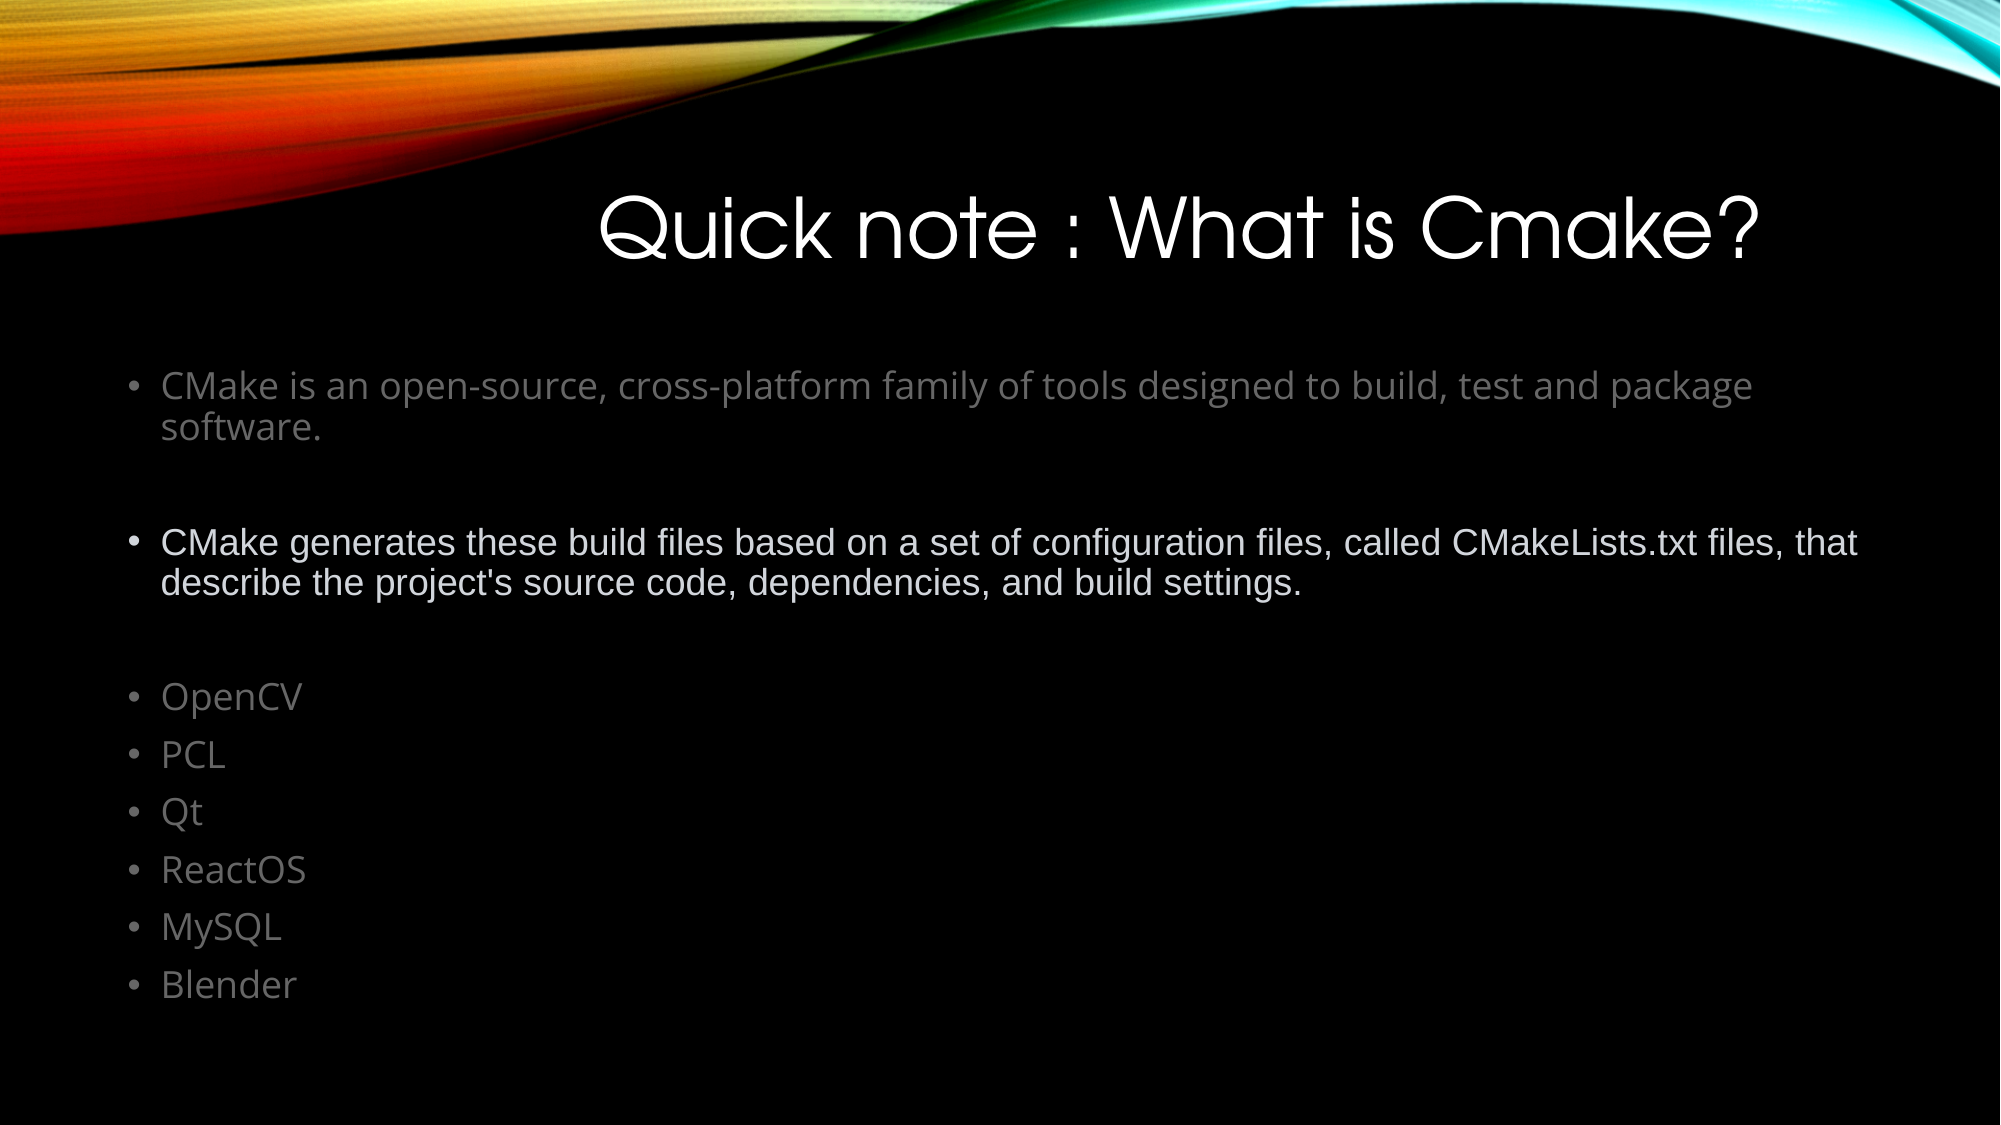

# Quick note : What is Cmake?
CMake is an open-source, cross-platform family of tools designed to build, test and package software.

CMake generates these build files based on a set of configuration files, called CMakeLists.txt files, that describe the project's source code, dependencies, and build settings.

OpenCV
PCL
Qt
ReactOS
MySQL
Blender